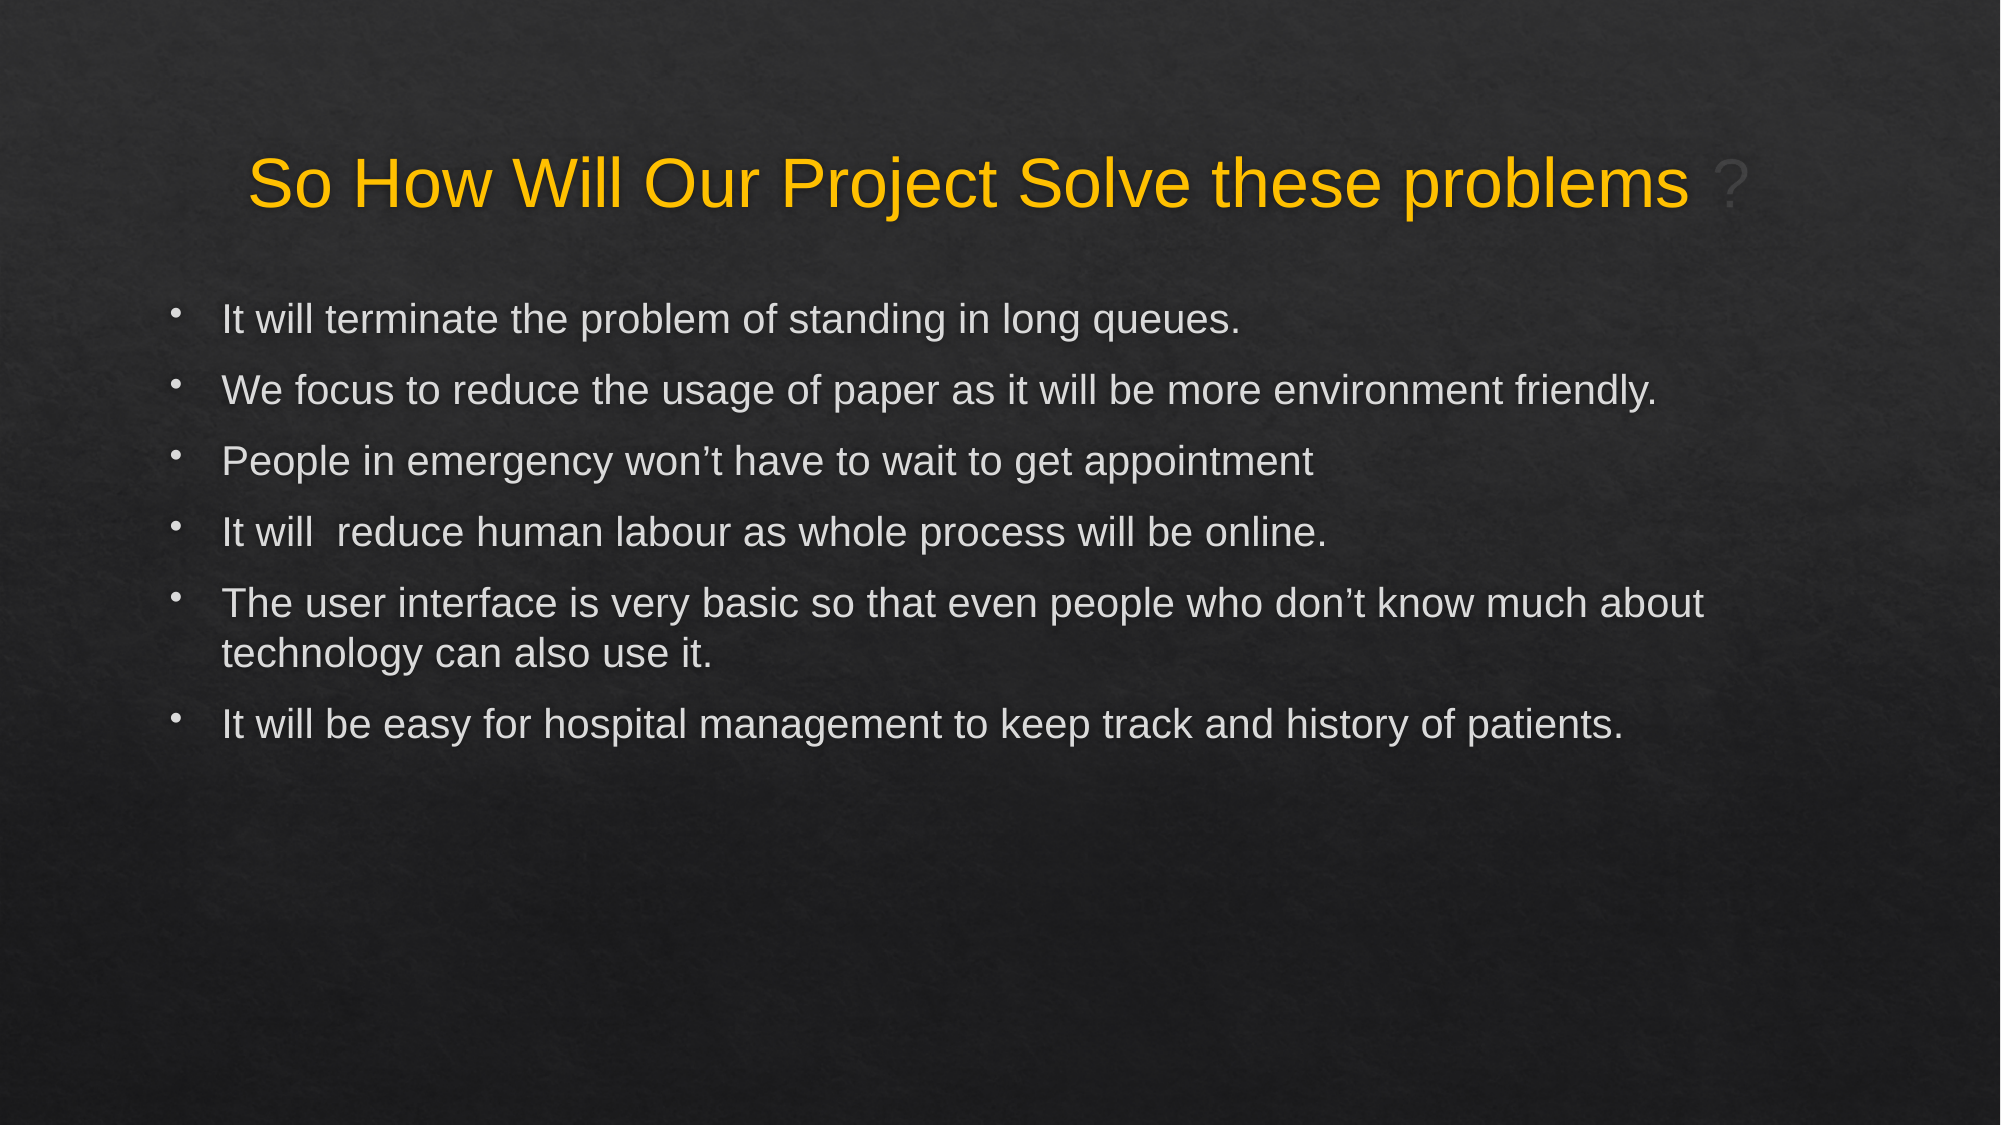

# So How Will Our Project Solve these problems ?
It will terminate the problem of standing in long queues.
We focus to reduce the usage of paper as it will be more environment friendly.
People in emergency won’t have to wait to get appointment
It will  reduce human labour as whole process will be online.
The user interface is very basic so that even people who don’t know much about technology can also use it.
It will be easy for hospital management to keep track and history of patients.